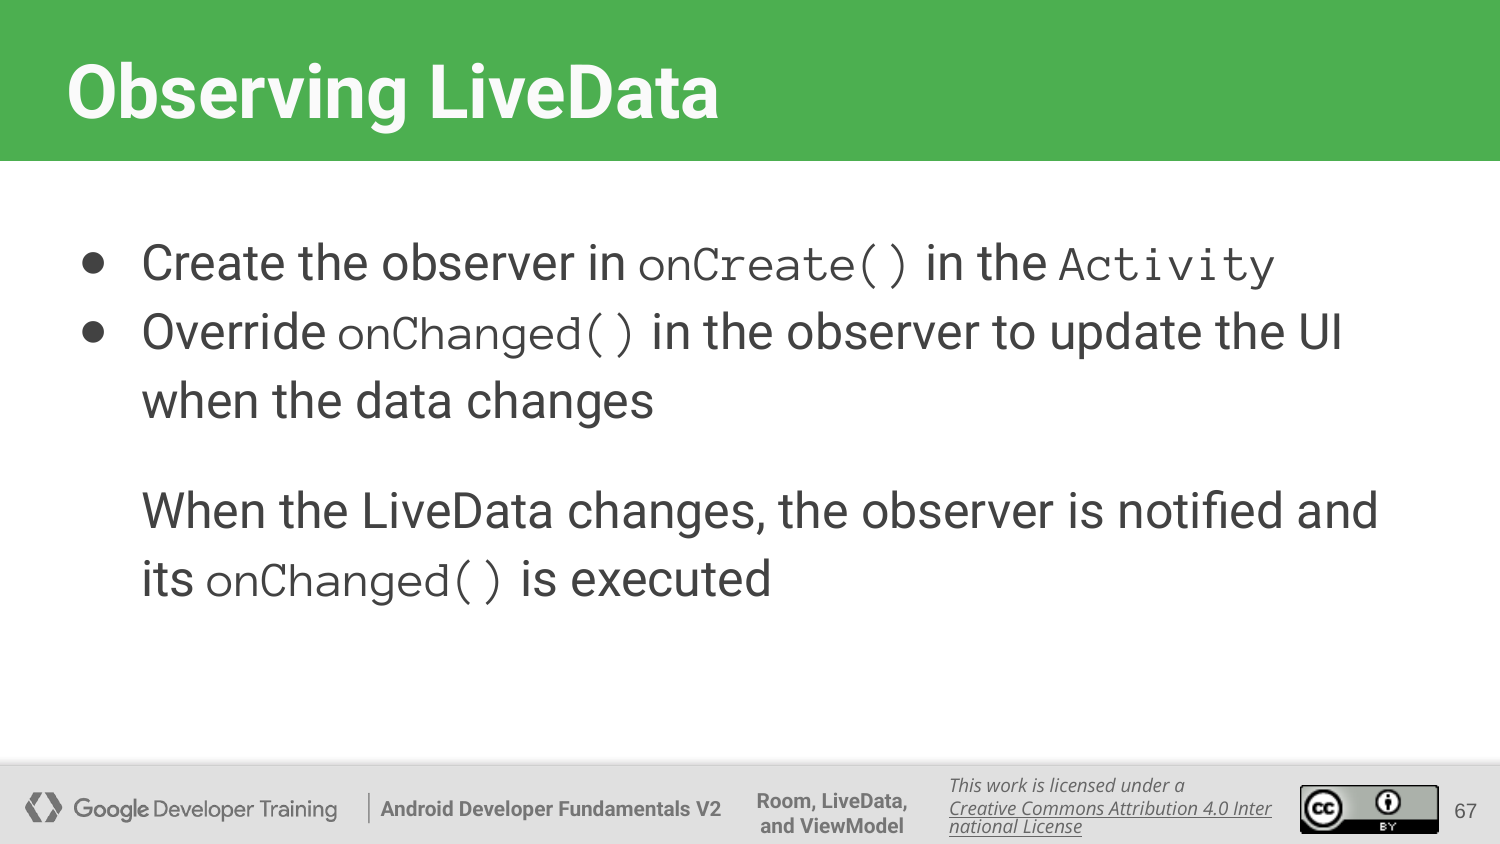

# Observing LiveData

Create the observer in onCreate() in the Activity
Override onChanged() in the observer to update the UI when the data changes
When the LiveData changes, the observer is notified and its onChanged() is executed

67